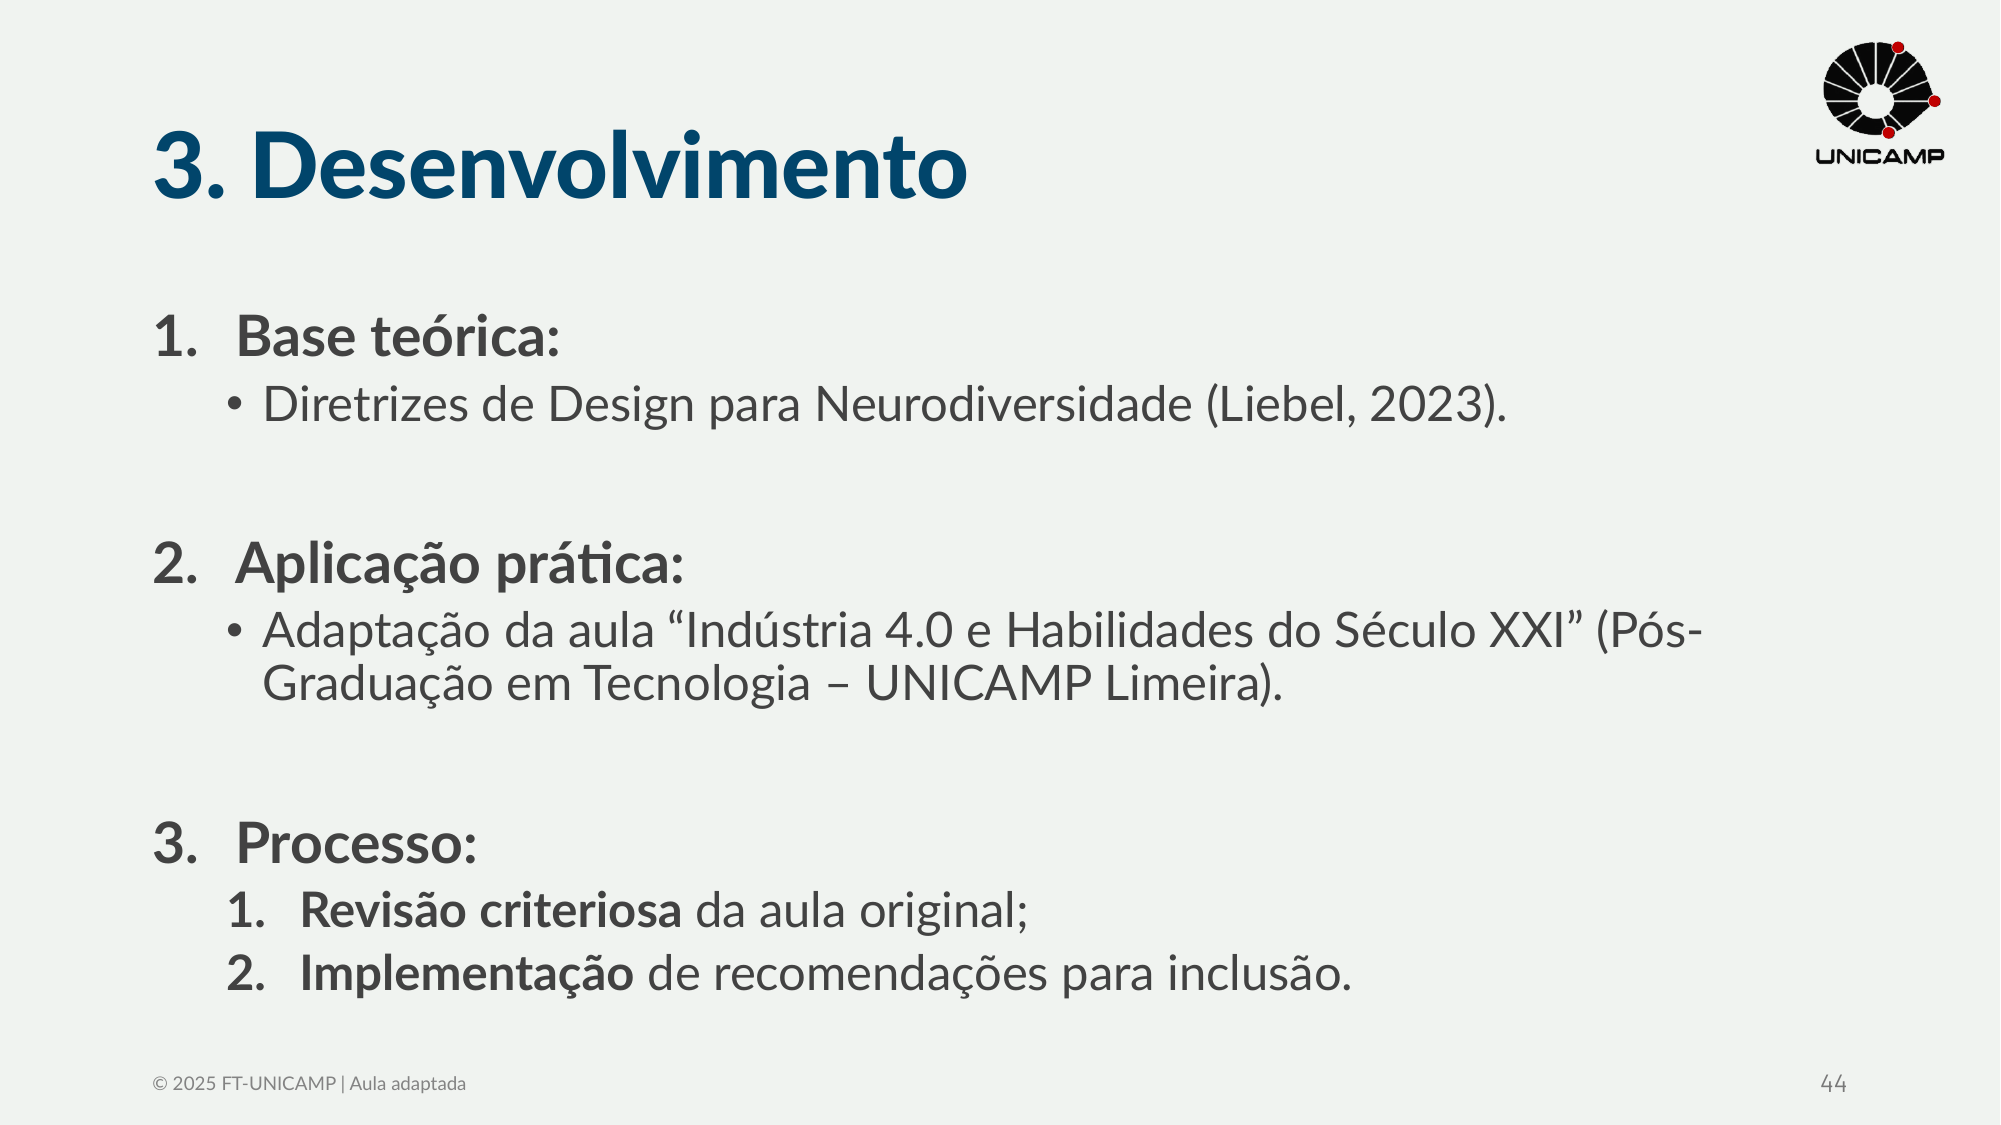

# 3. Desenvolvimento
Base teórica:
Diretrizes de Design para Neurodiversidade (Liebel, 2023).

Aplicação prática:
Adaptação da aula “Indústria 4.0 e Habilidades do Século XXI” (Pós-Graduação em Tecnologia – UNICAMP Limeira).

Processo:
Revisão criteriosa da aula original;
Implementação de recomendações para inclusão.
© 2025 FT-UNICAMP | Aula adaptada
44